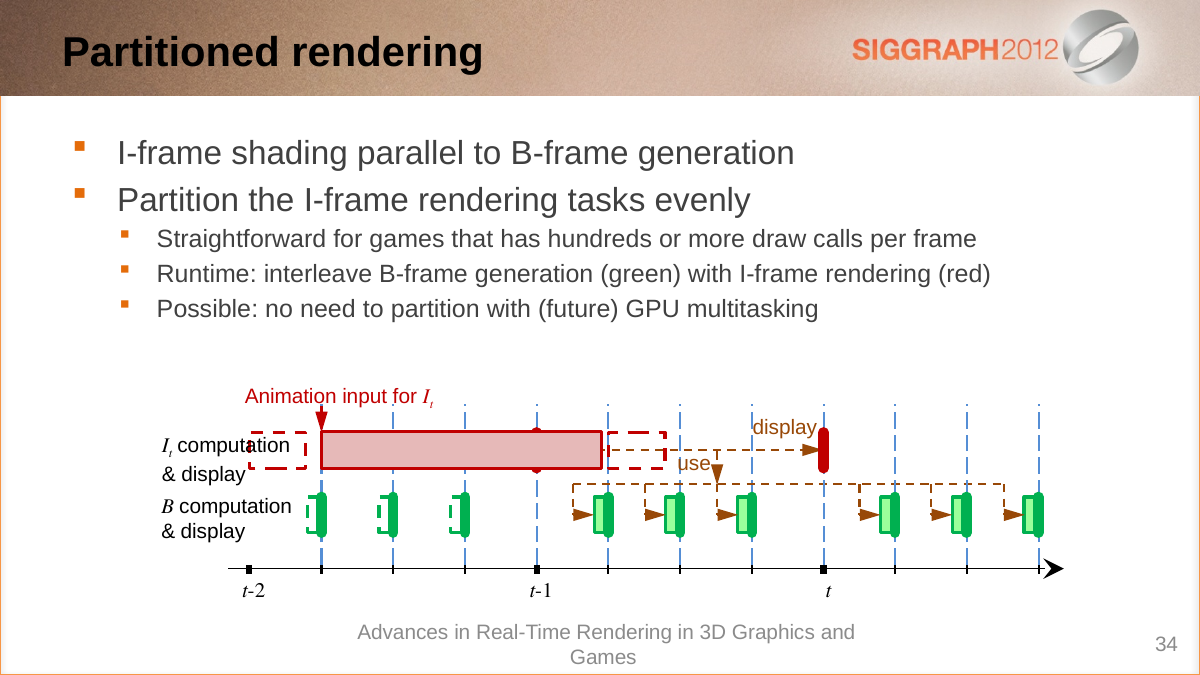

# Partitioned rendering
I-frame shading parallel to B-frame generation
Partition the I-frame rendering tasks evenly
Straightforward for games that has hundreds or more draw calls per frame
Runtime: interleave B-frame generation (green) with I-frame rendering (red)
Possible: no need to partition with (future) GPU multitasking

Animation input for It
display
It computation
& display

use

B computation
& display

t-2
t-1
t

Advances in Real-Time Rendering in 3D Graphics and Games
34